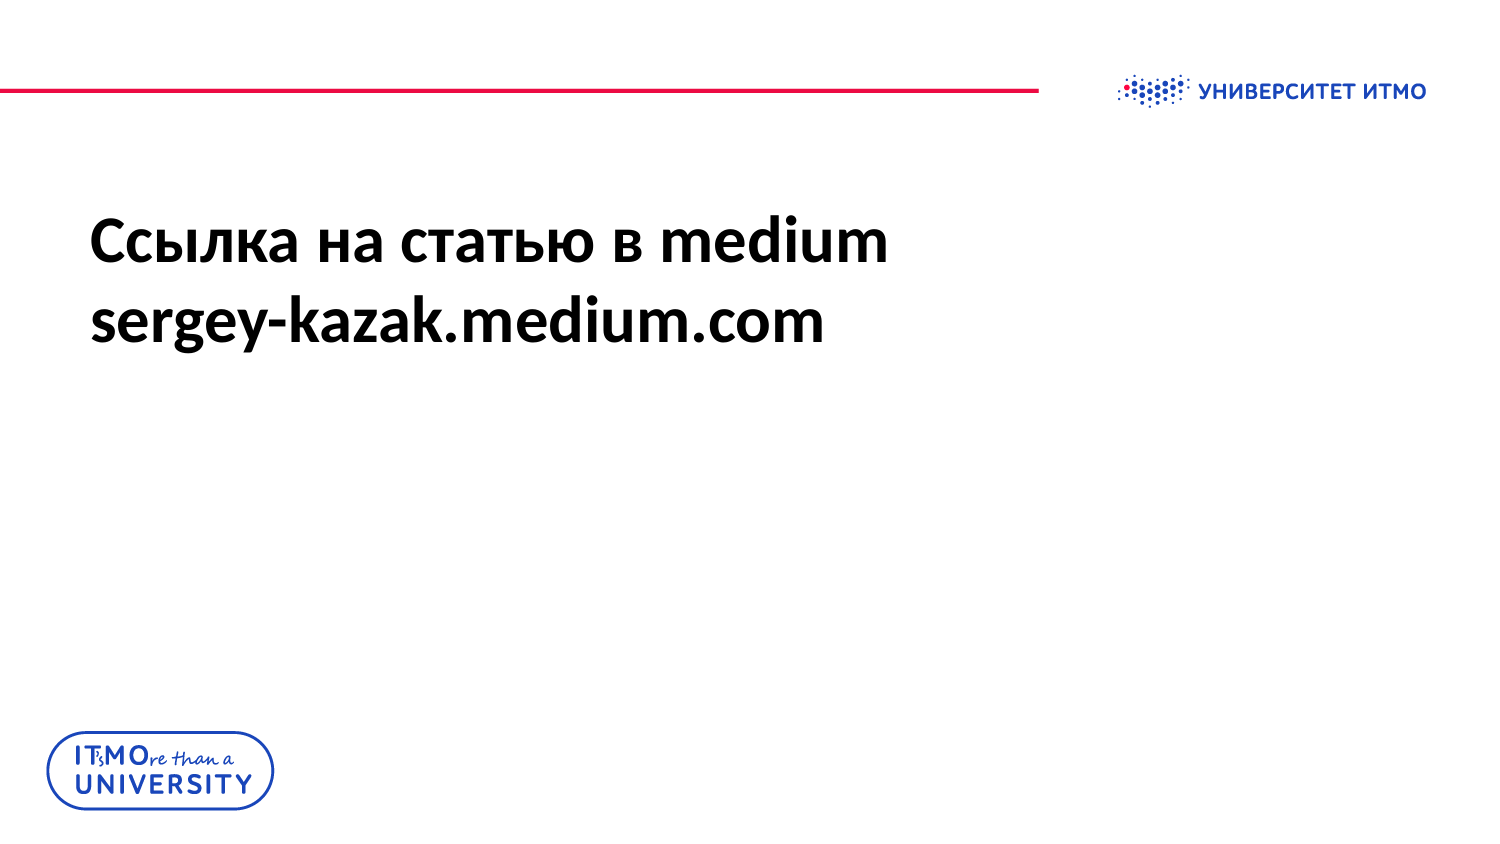

Колонтитул
# Ссылка на статью в medium sergey-kazak.medium.com